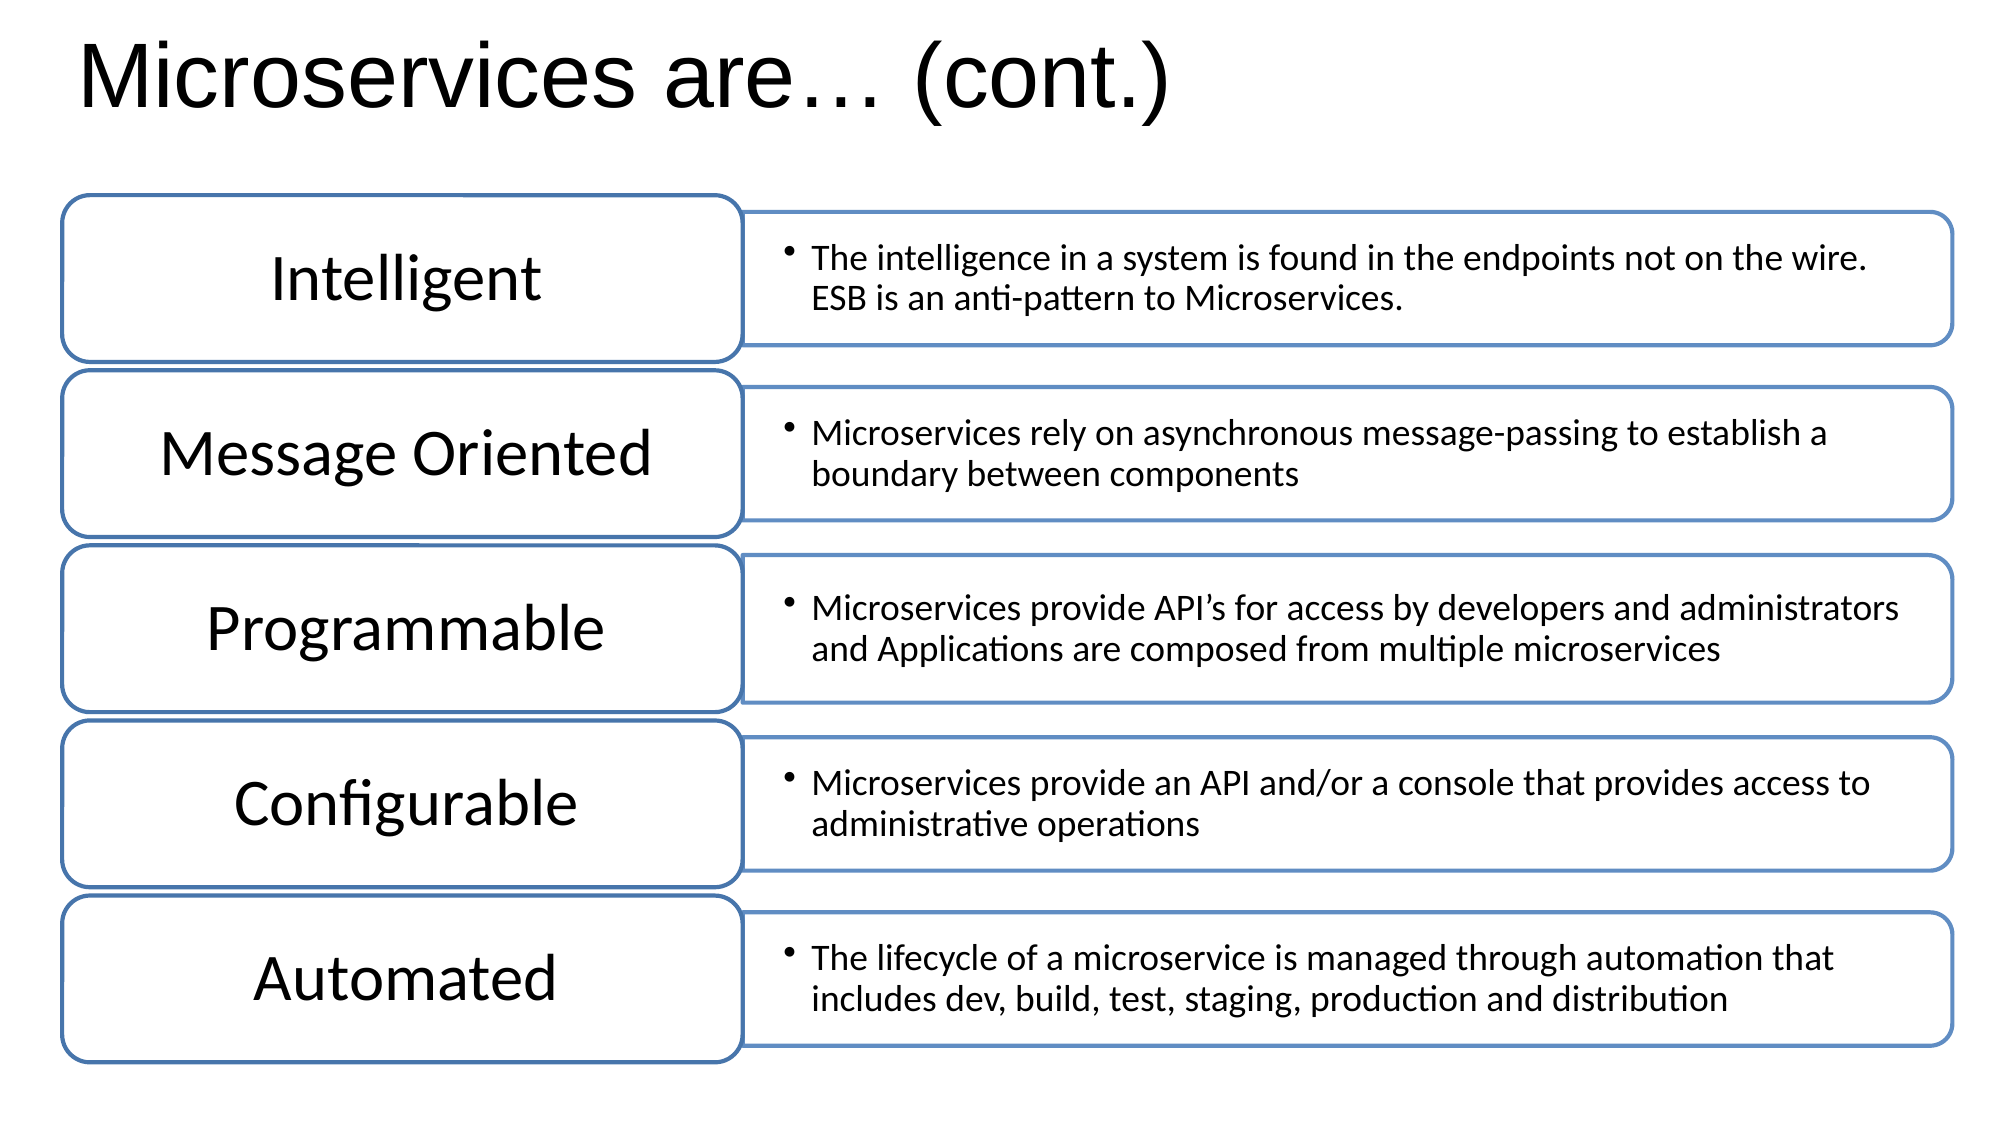

# Microservices are… (cont.)
The intelligence in a system is found in the endpoints not on the wire. ESB is an anti-pattern to Microservices.
Intelligent
Microservices rely on asynchronous message-passing to establish a boundary between components
Message Oriented
Microservices provide API’s for access by developers and administrators and Applications are composed from multiple microservices
Programmable
Microservices provide an API and/or a console that provides access to administrative operations
Configurable
The lifecycle of a microservice is managed through automation that includes dev, build, test, staging, production and distribution
Automated